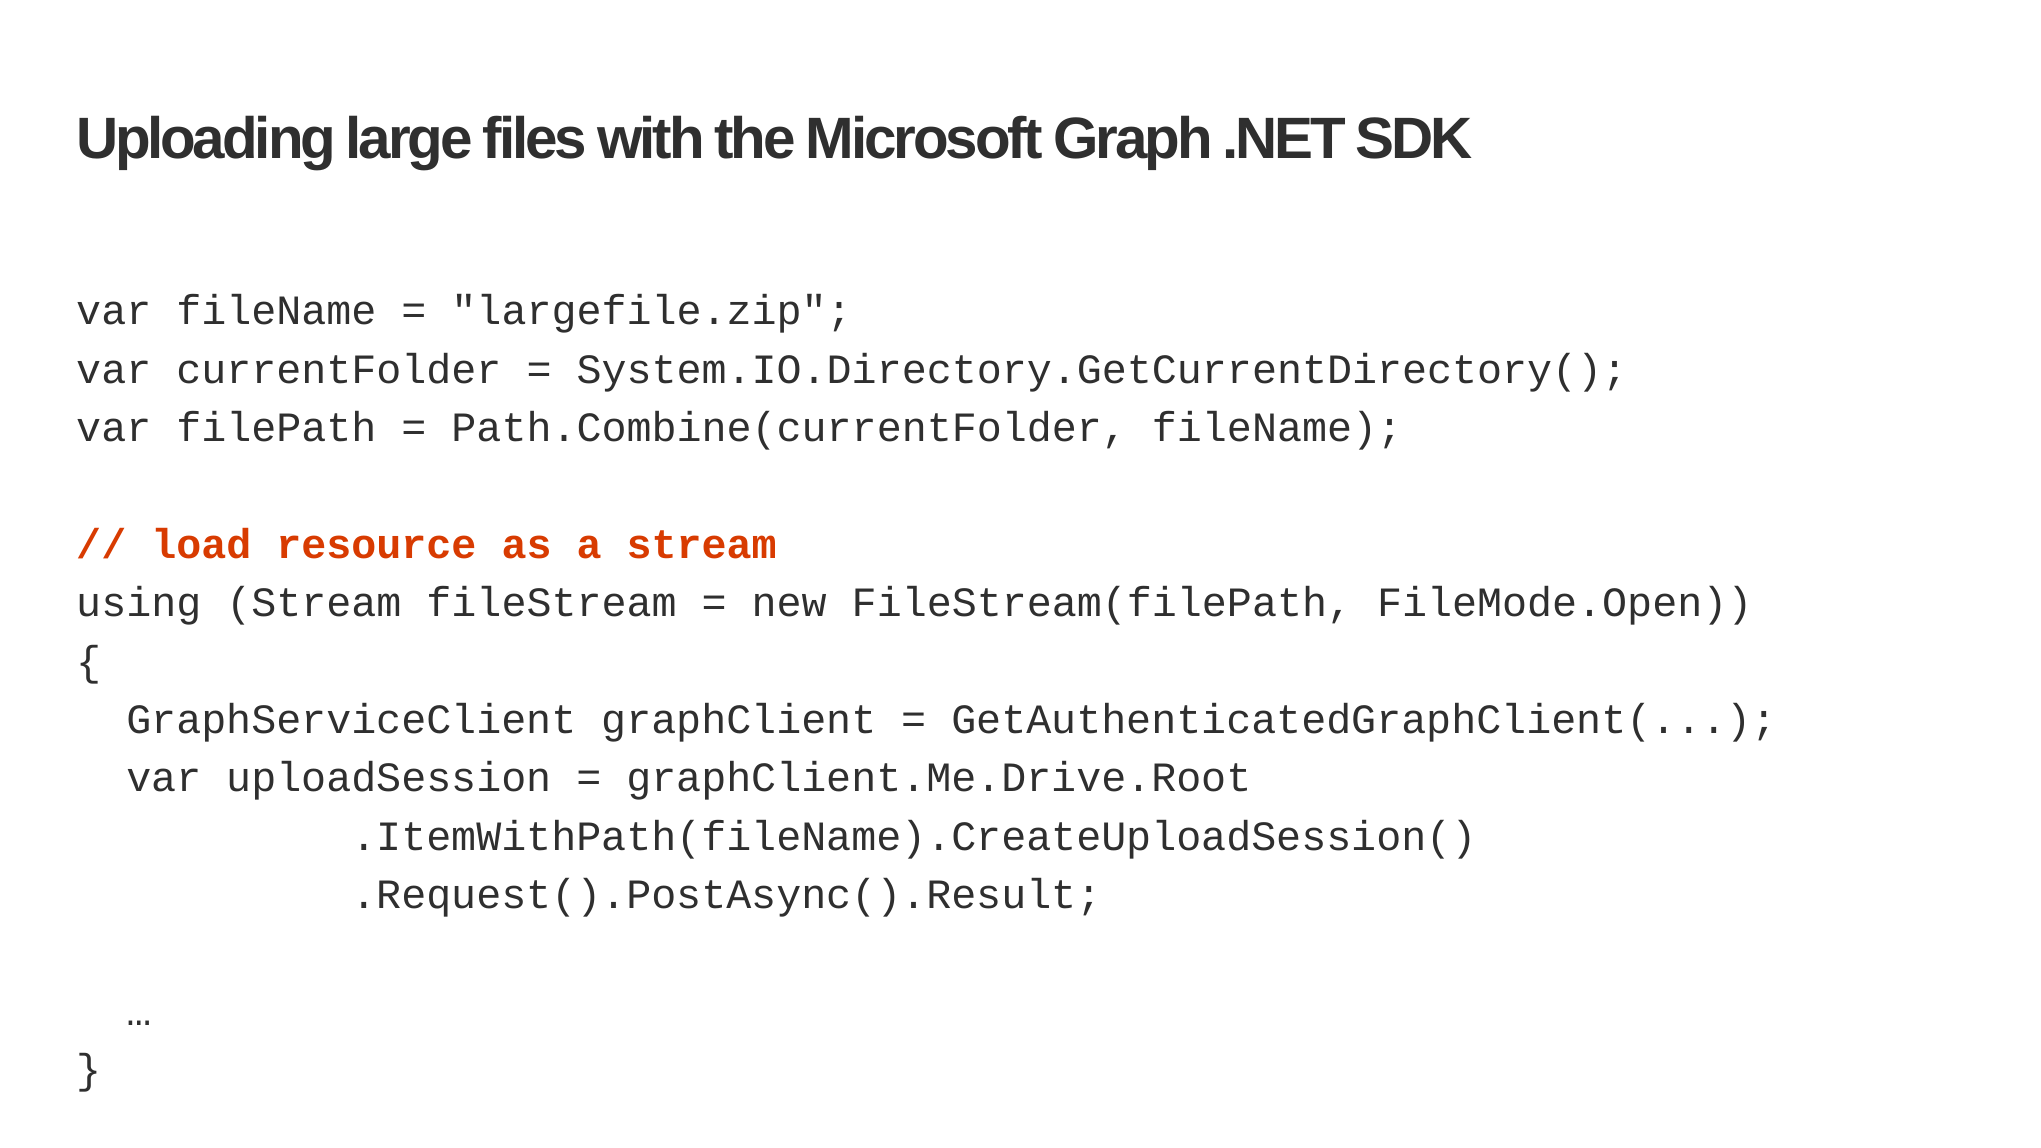

# Uploading large files with the Microsoft Graph .NET SDK
var fileName = "largefile.zip";
var currentFolder = System.IO.Directory.GetCurrentDirectory();
var filePath = Path.Combine(currentFolder, fileName);

// load resource as a stream
using (Stream fileStream = new FileStream(filePath, FileMode.Open))
{
  GraphServiceClient graphClient = GetAuthenticatedGraphClient(...);
  var uploadSession = graphClient.Me.Drive.Root
           .ItemWithPath(fileName).CreateUploadSession()
           .Request().PostAsync().Result;

  …
}